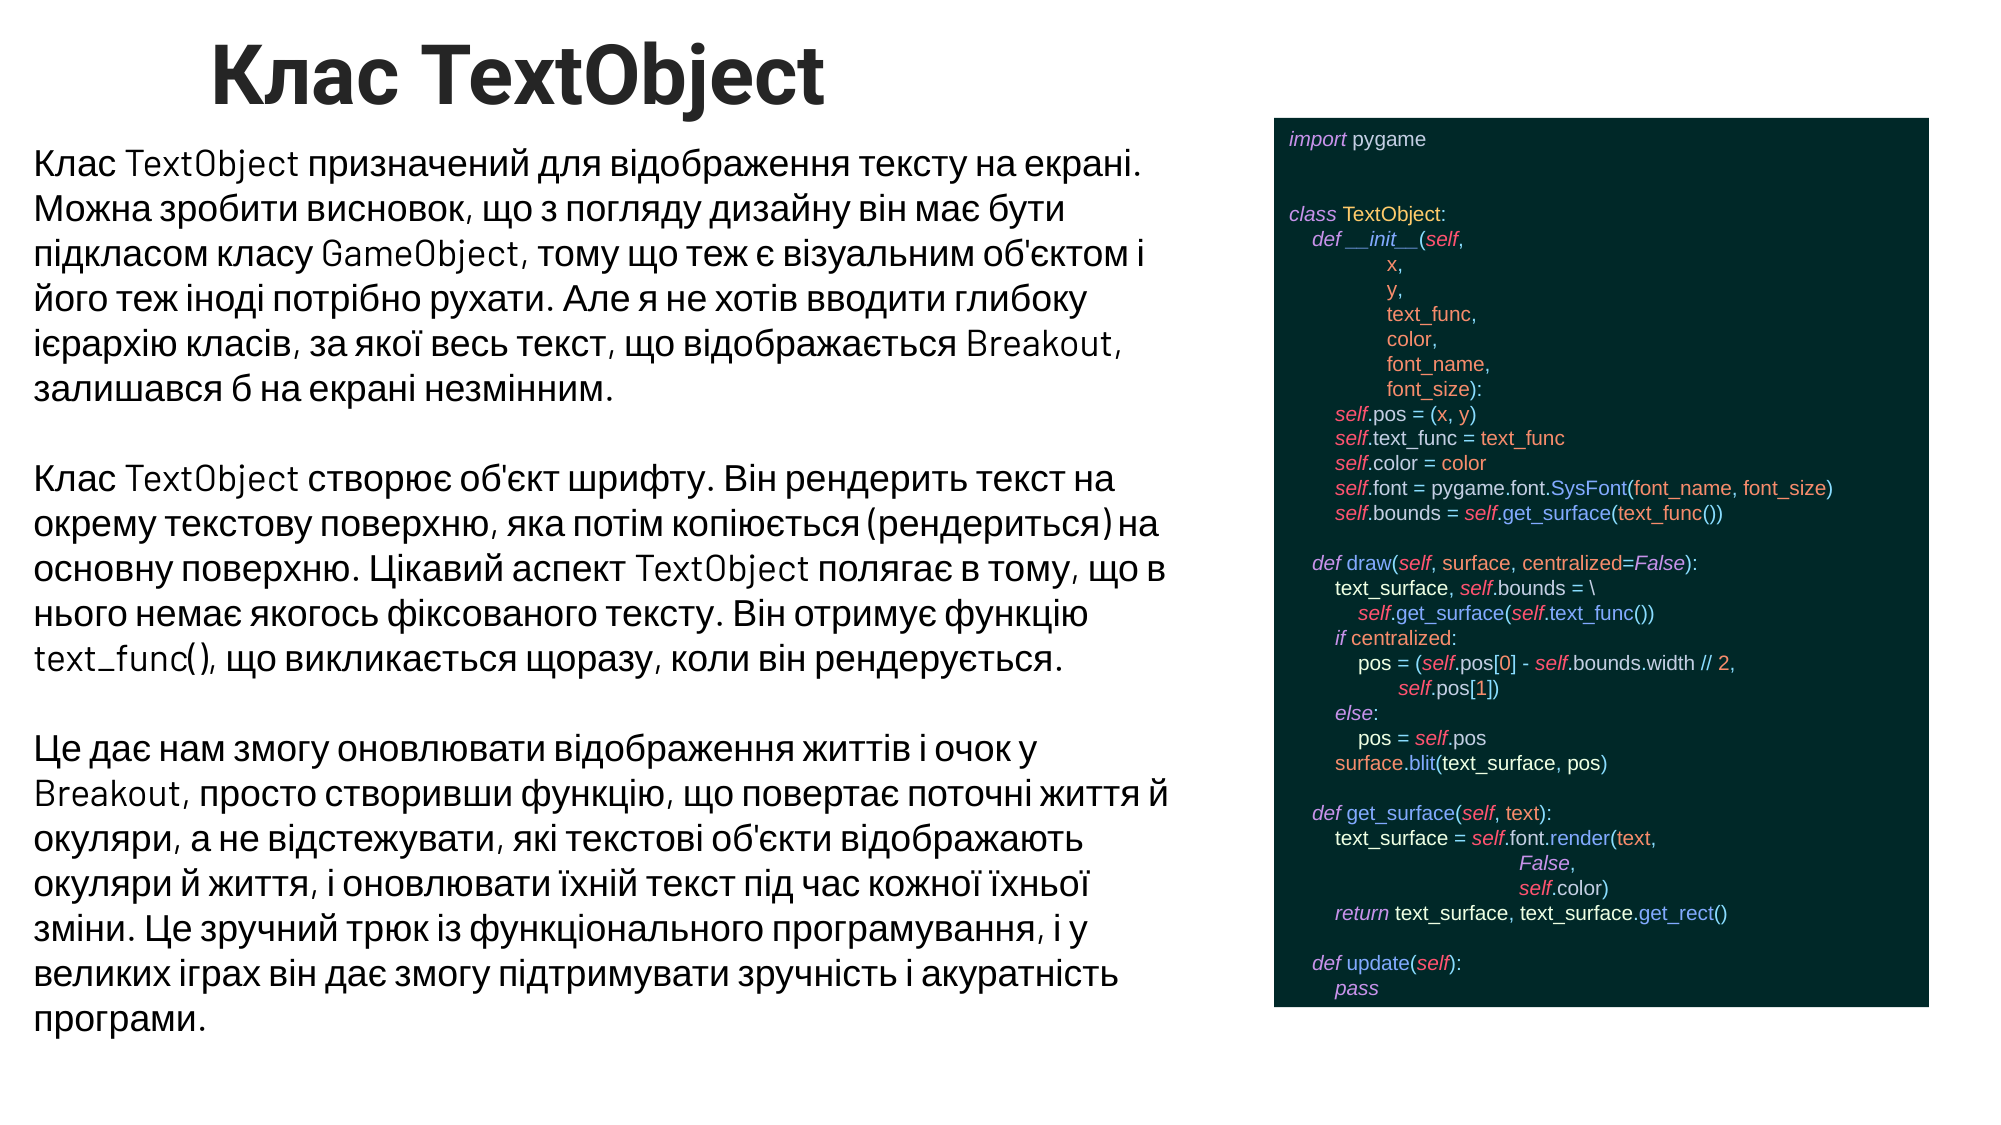

Клас TextObject

import pygame
class TextObject:
    def __init__(self,
                 x,
                 y,
                 text_func,
                 color,
                 font_name,
                 font_size):
        self.pos = (x, y)
        self.text_func = text_func
        self.color = color
        self.font = pygame.font.SysFont(font_name, font_size)
        self.bounds = self.get_surface(text_func())
    def draw(self, surface, centralized=False):
        text_surface, self.bounds = \
            self.get_surface(self.text_func())
        if centralized:
            pos = (self.pos[0] - self.bounds.width // 2,
                   self.pos[1])
        else:
            pos = self.pos
        surface.blit(text_surface, pos)
    def get_surface(self, text):
        text_surface = self.font.render(text,
                                        False,
                                        self.color)
        return text_surface, text_surface.get_rect()
    def update(self):
        pass
Клас TextObject призначений для відображення тексту на екрані. Можна зробити висновок, що з погляду дизайну він має бути підкласом класу GameObject, тому що теж є візуальним об'єктом і його теж іноді потрібно рухати. Але я не хотів вводити глибоку ієрархію класів, за якої весь текст, що відображається Breakout, залишався б на екрані незмінним.

Клас TextObject створює об'єкт шрифту. Він рендерить текст на окрему текстову поверхню, яка потім копіюється (рендериться) на основну поверхню. Цікавий аспект TextObject полягає в тому, що в нього немає якогось фіксованого тексту. Він отримує функцію text_func(), що викликається щоразу, коли він рендерується.

Це дає нам змогу оновлювати відображення життів і очок у Breakout, просто створивши функцію, що повертає поточні життя й окуляри, а не відстежувати, які текстові об'єкти відображають окуляри й життя, і оновлювати їхній текст під час кожної їхньої зміни. Це зручний трюк із функціонального програмування, і у великих іграх він дає змогу підтримувати зручність і акуратність програми.